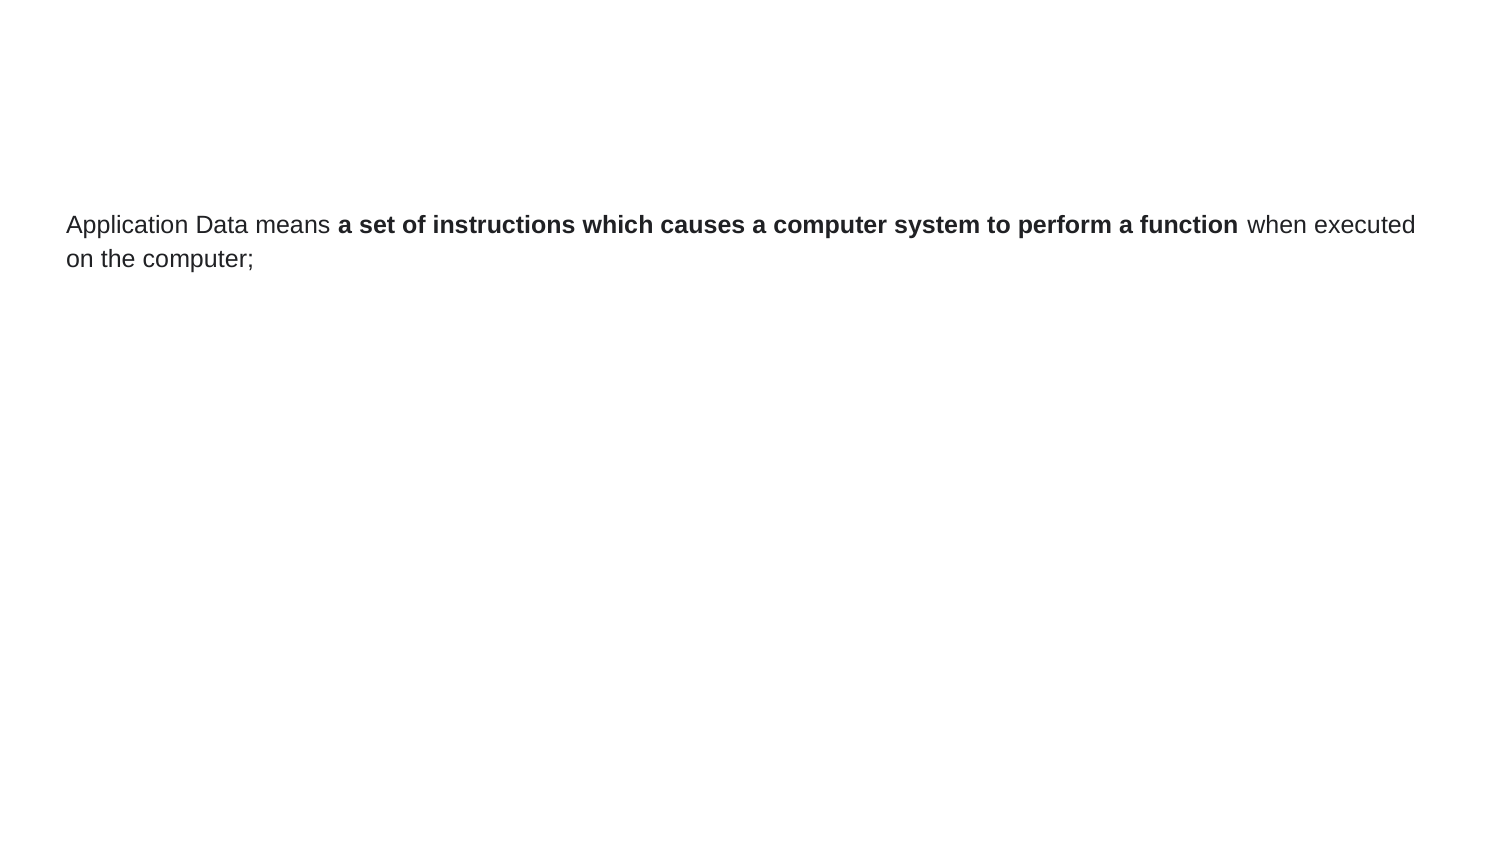

#
Application Data means a set of instructions which causes a computer system to perform a function when executed on the computer;